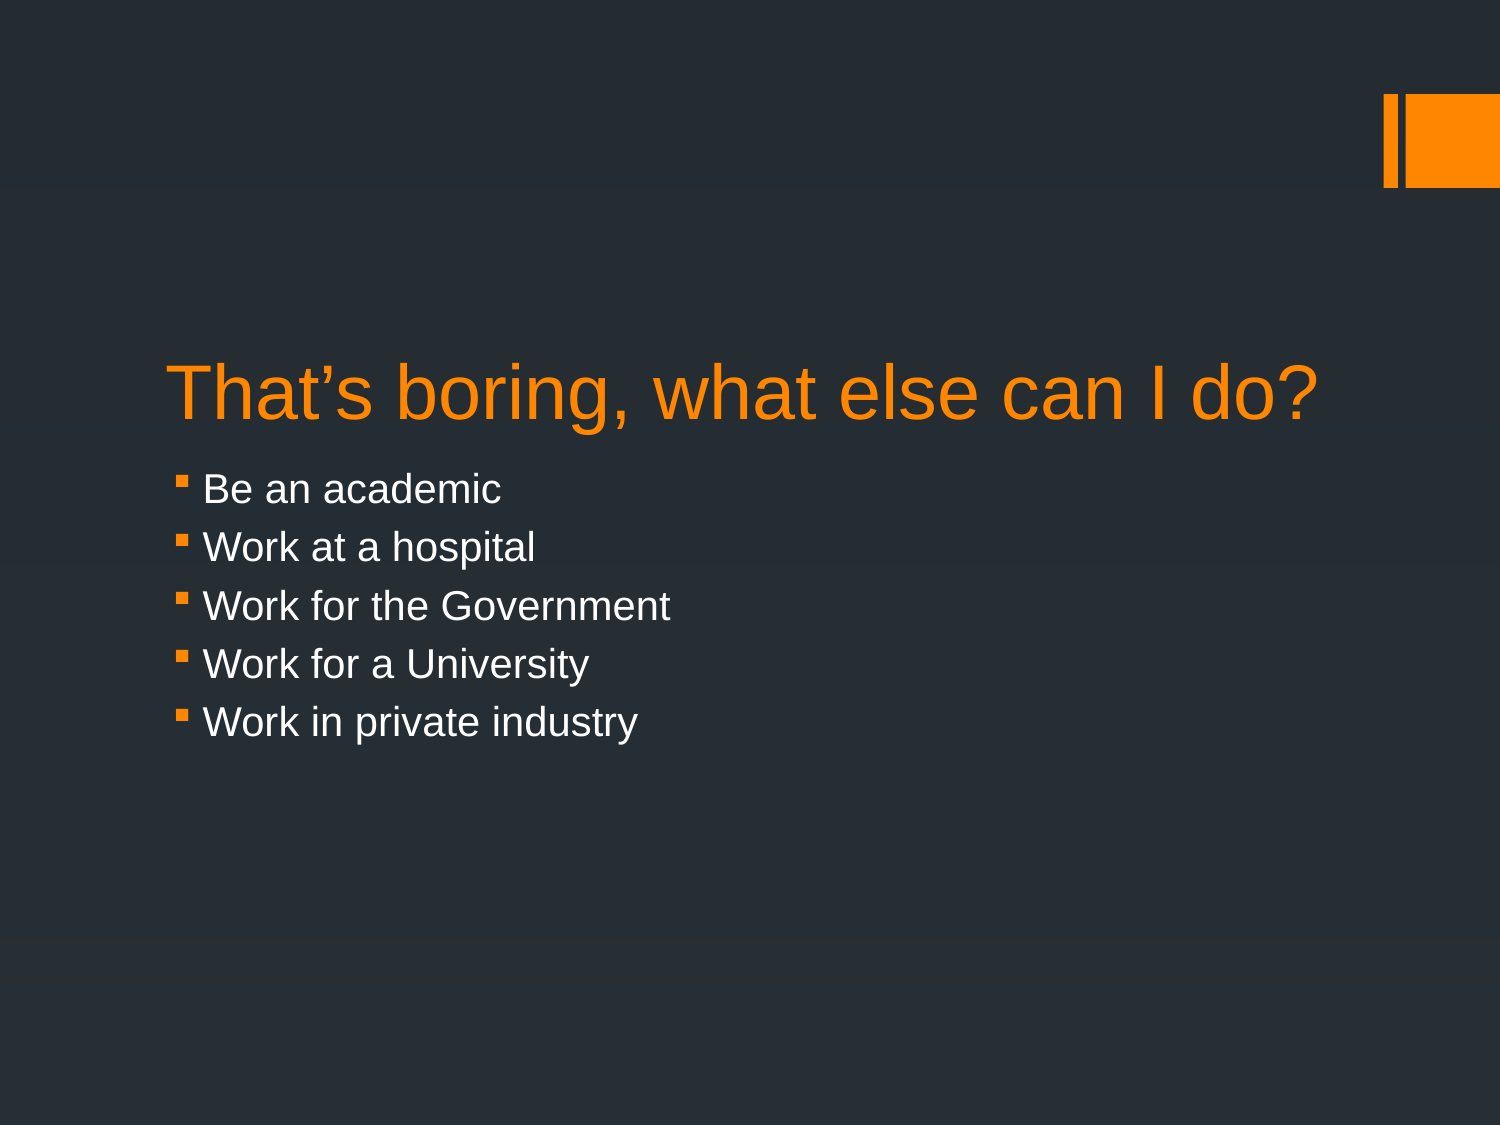

# That’s boring, what else can I do?
Be an academic
Work at a hospital
Work for the Government
Work for a University
Work in private industry